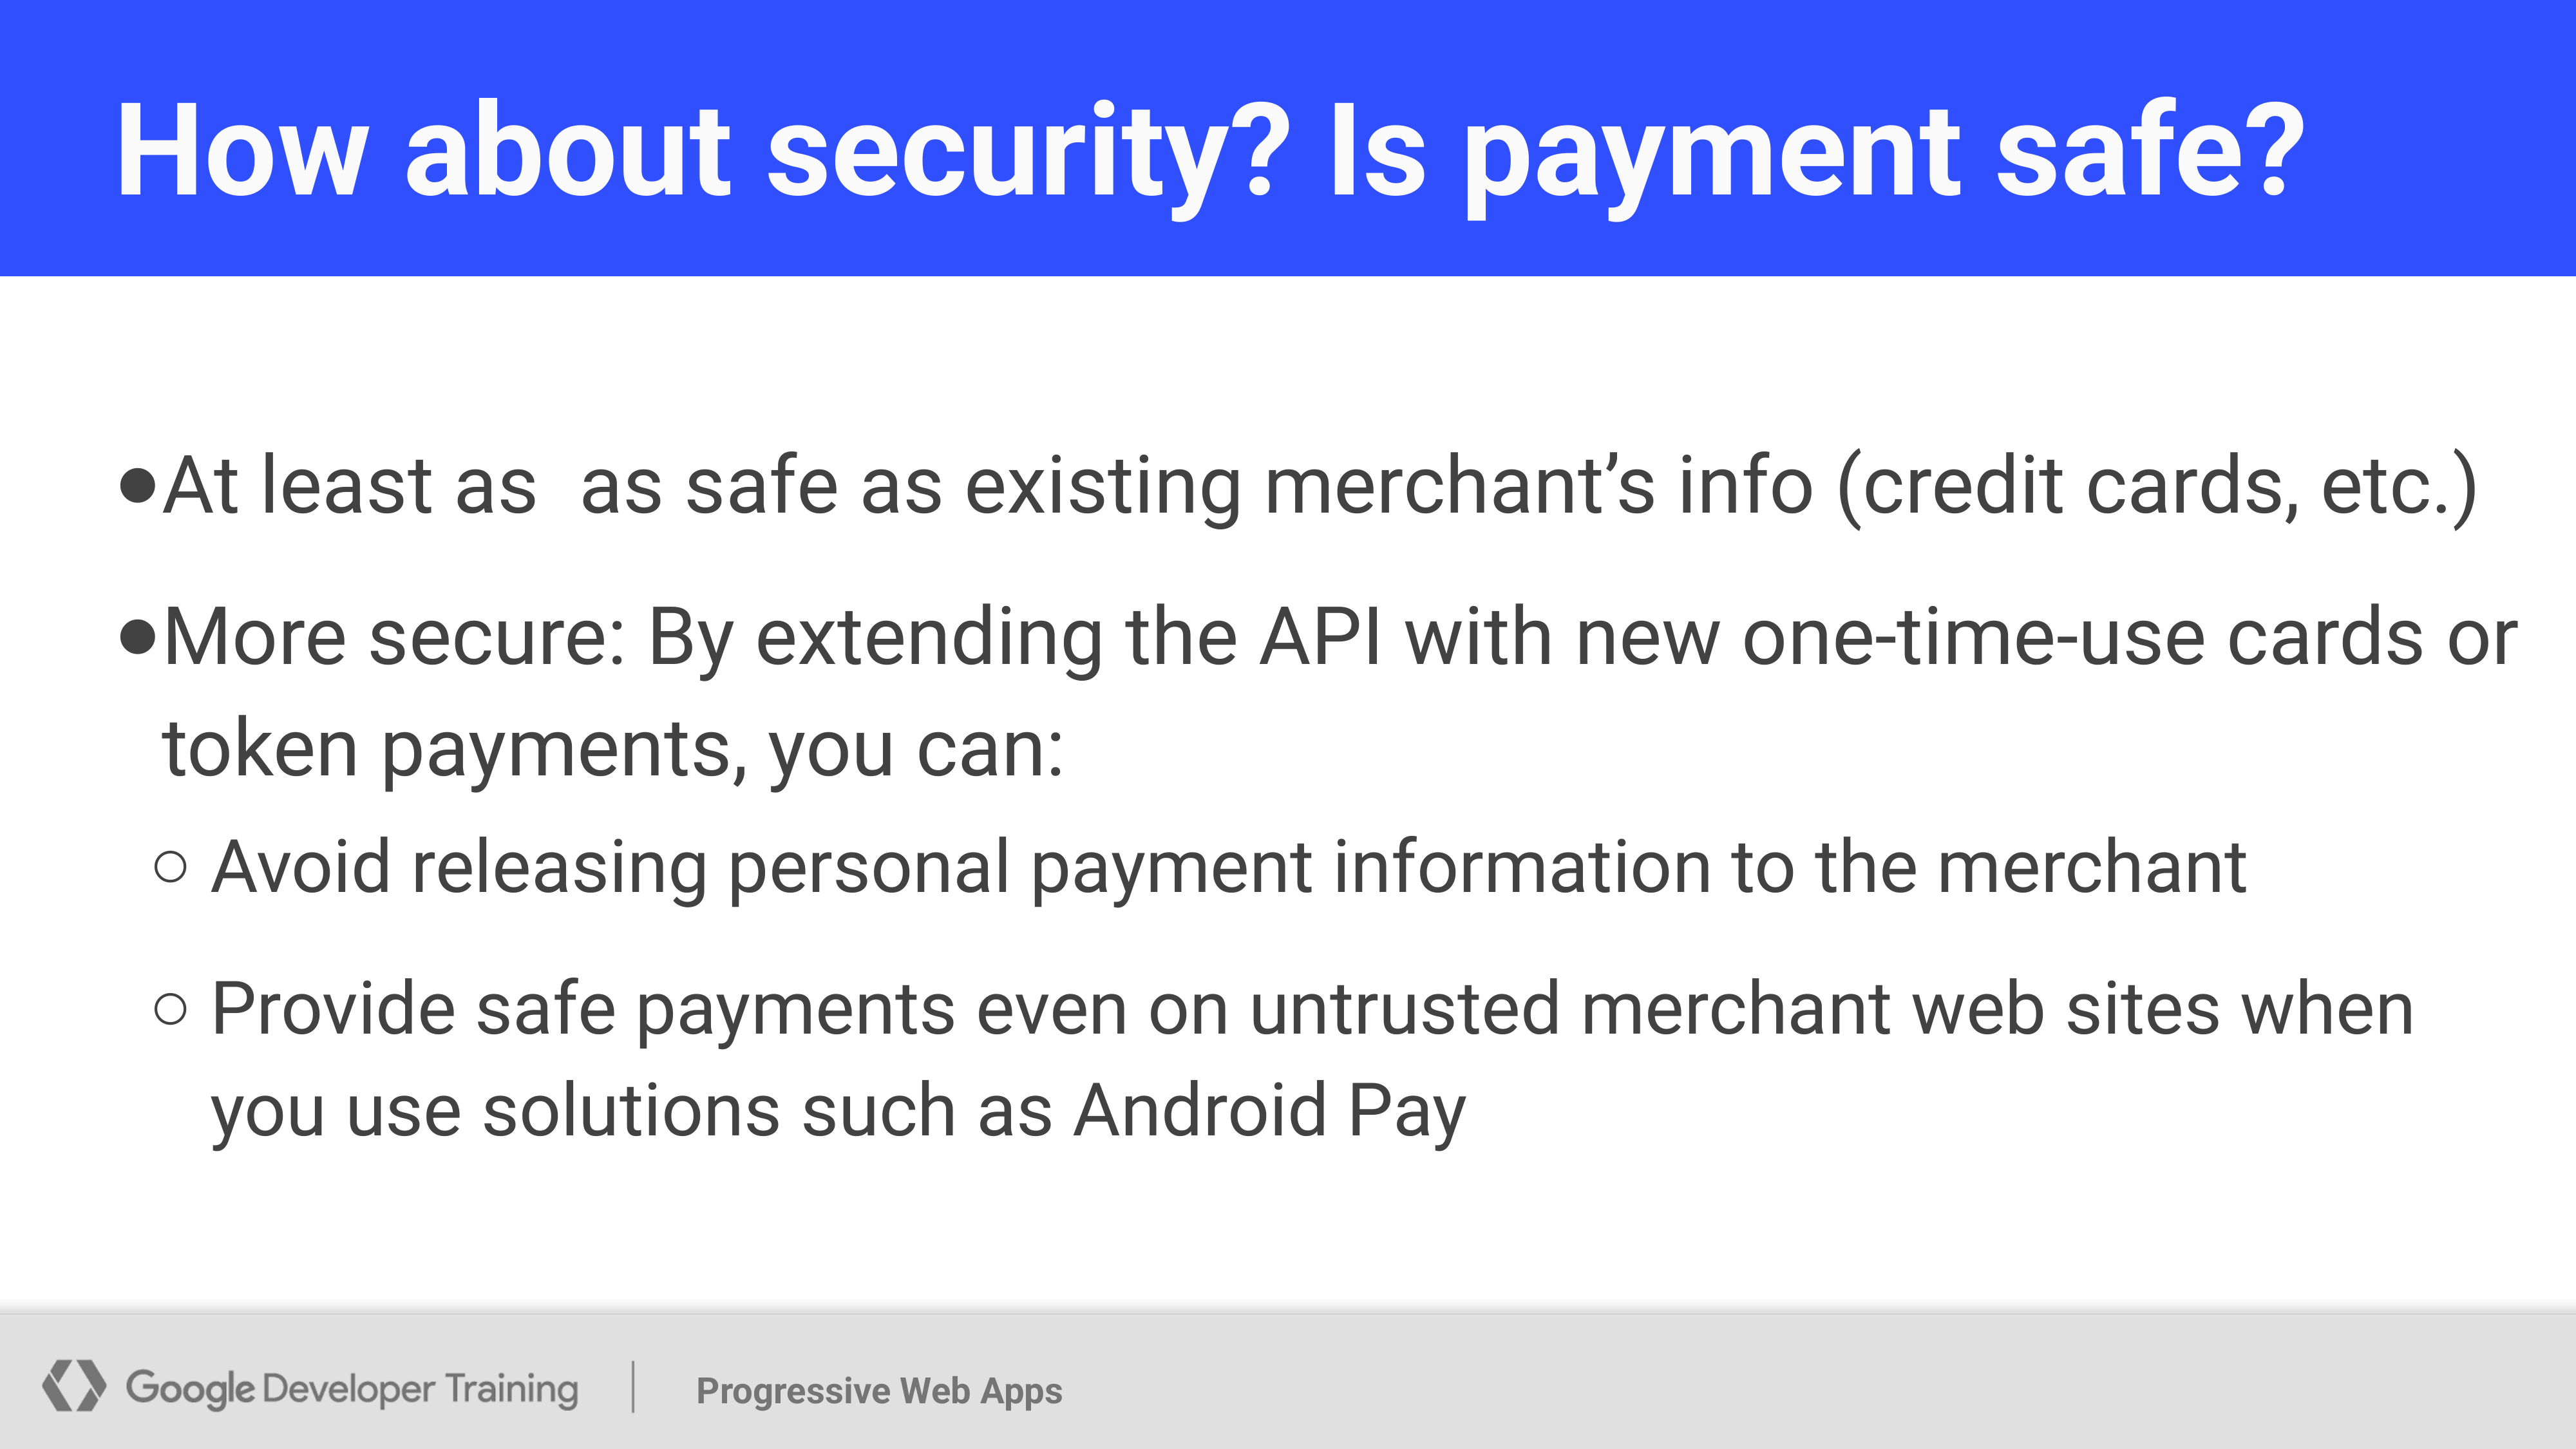

# How about security? Is payment safe?
At least as  as safe as existing merchant’s info (credit cards, etc.)
More secure: By extending the API with new one-time-use cards or token payments, you can:
Avoid releasing personal payment information to the merchant
Provide safe payments even on untrusted merchant web sites when you use solutions such as Android Pay